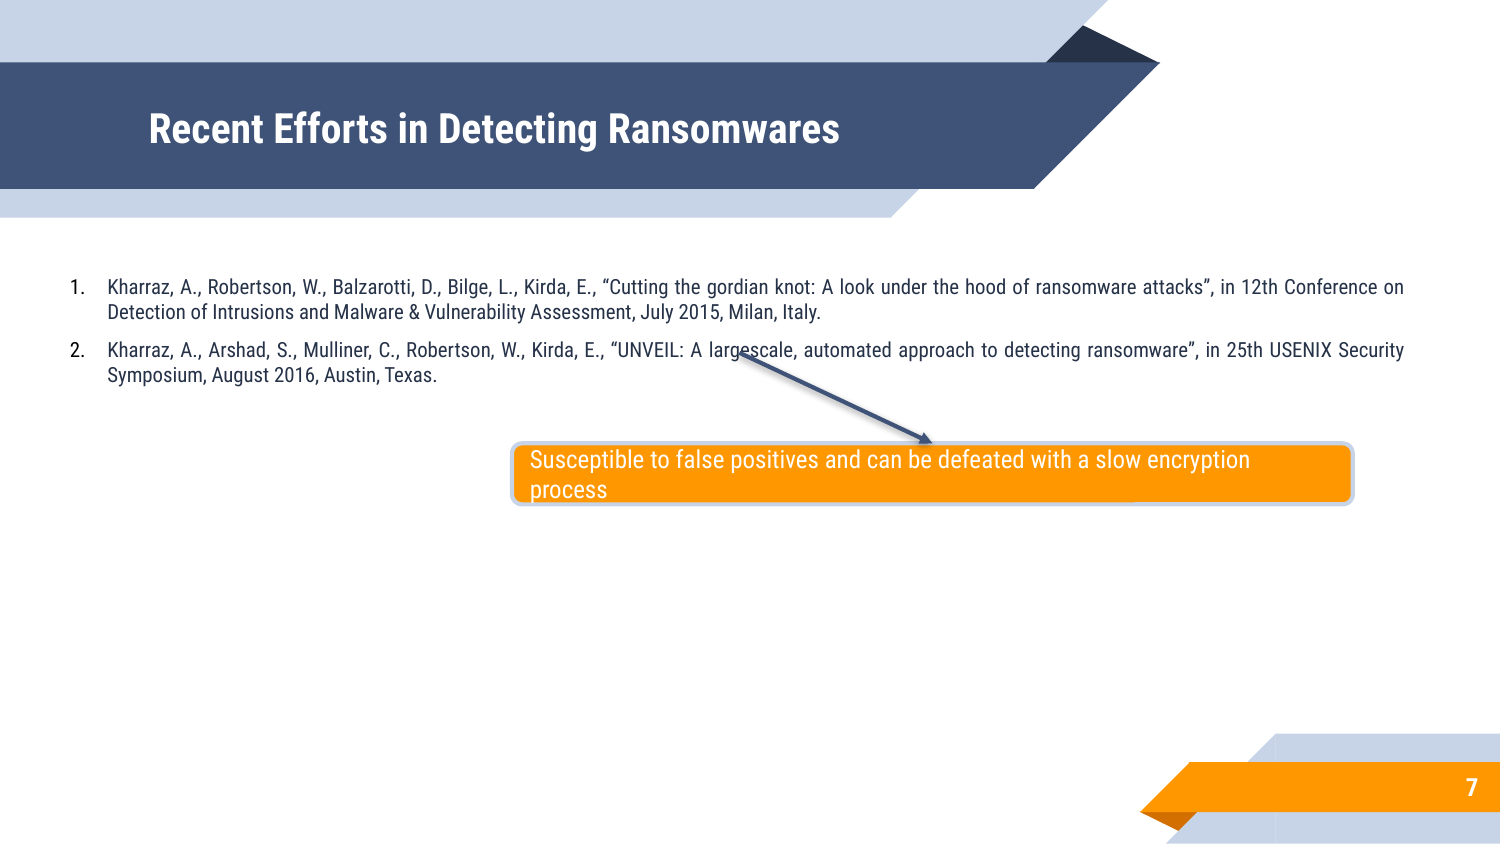

# Recent Efforts in Detecting Ransomwares
Kharraz, A., Robertson, W., Balzarotti, D., Bilge, L., Kirda, E., “Cutting the gordian knot: A look under the hood of ransomware attacks”, in 12th Conference on Detection of Intrusions and Malware & Vulnerability Assessment, July 2015, Milan, Italy.

Kharraz, A., Arshad, S., Mulliner, C., Robertson, W., Kirda, E., “UNVEIL: A largescale, automated approach to detecting ransomware”, in 25th USENIX Security Symposium, August 2016, Austin, Texas.
Susceptible to false positives and can be defeated with a slow encryption process
7